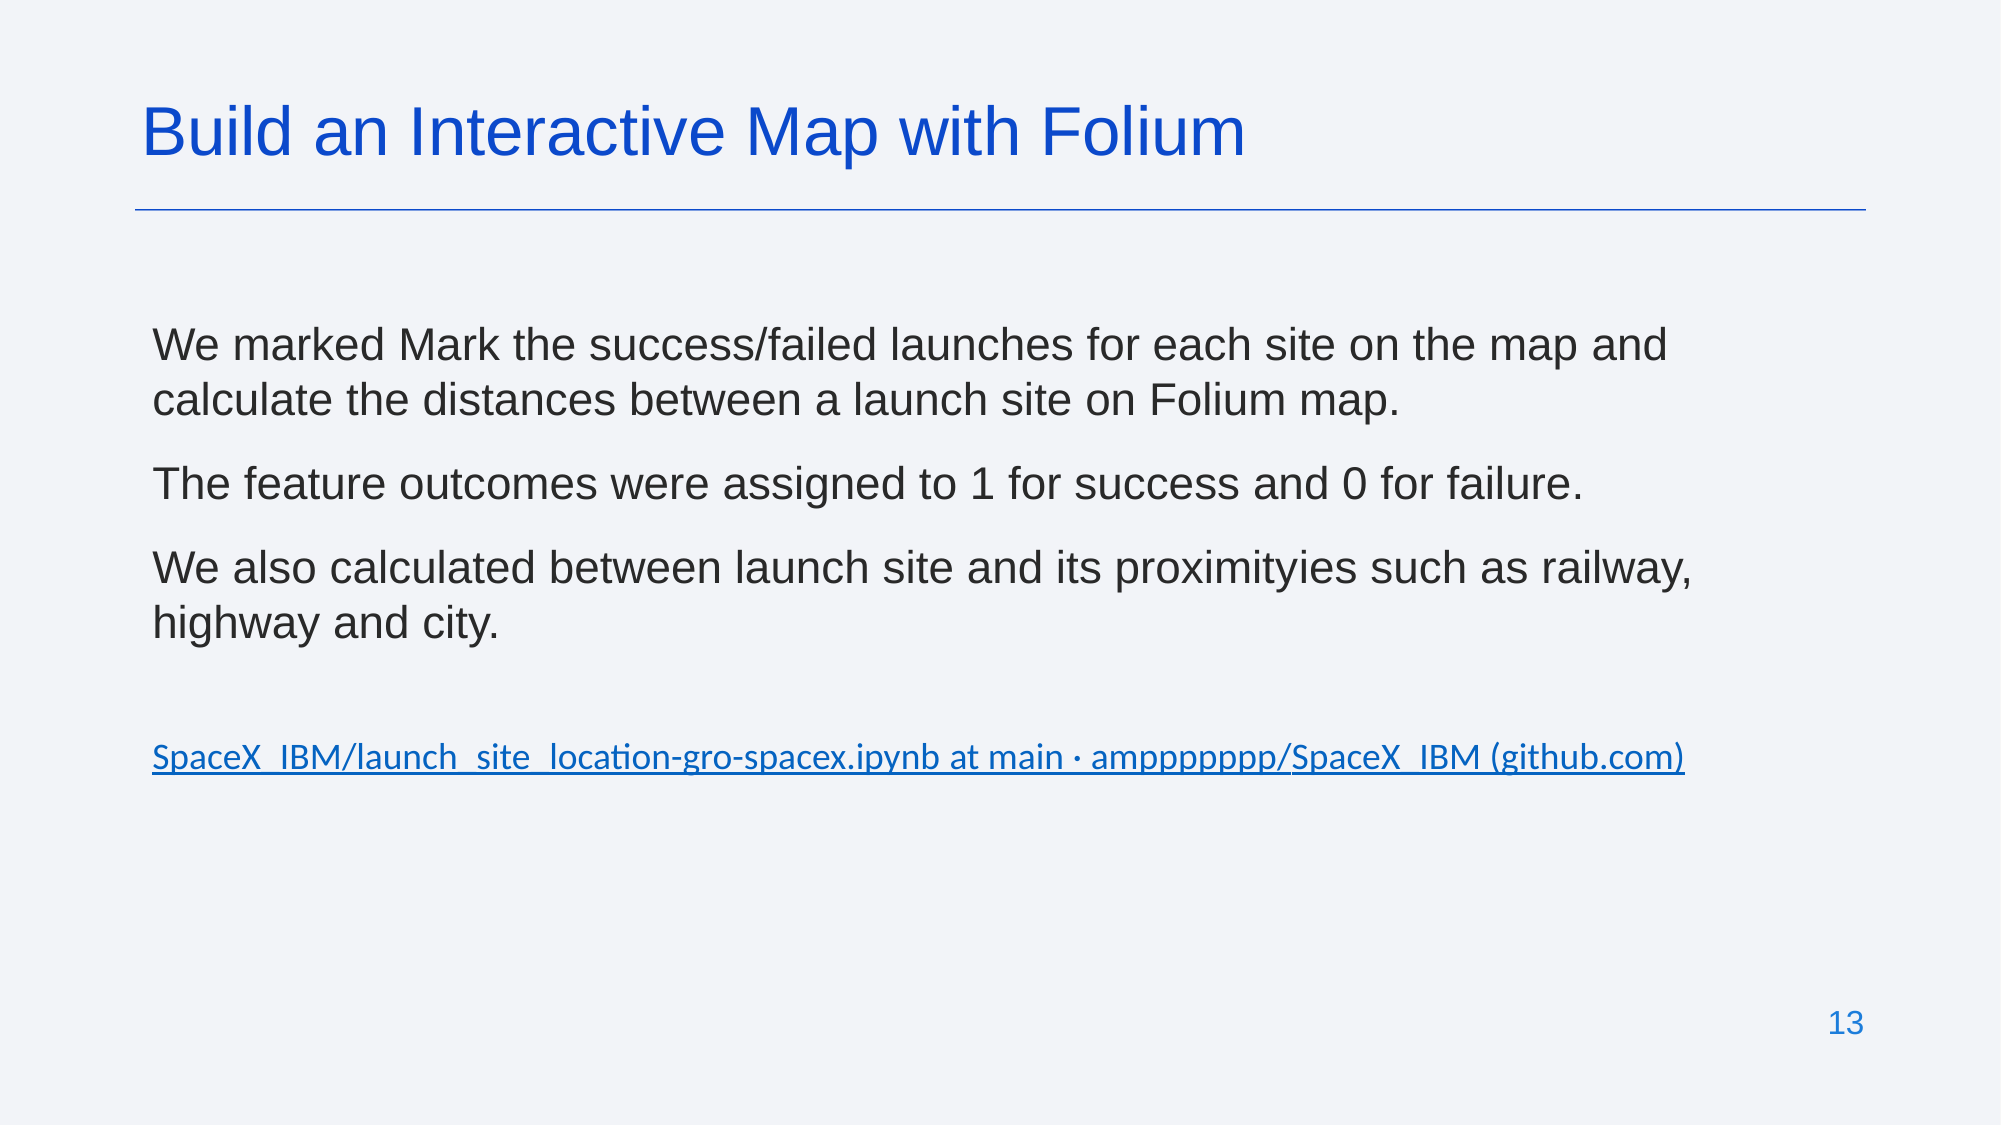

Build an Interactive Map with Folium
We marked Mark the success/failed launches for each site on the map and calculate the distances between a launch site on Folium map.
The feature outcomes were assigned to 1 for success and 0 for failure.
We also calculated between launch site and its proximityies such as railway, highway and city.

SpaceX_IBM/launch_site_location-gro-spacex.ipynb at main · amppppppp/SpaceX_IBM (github.com)
13